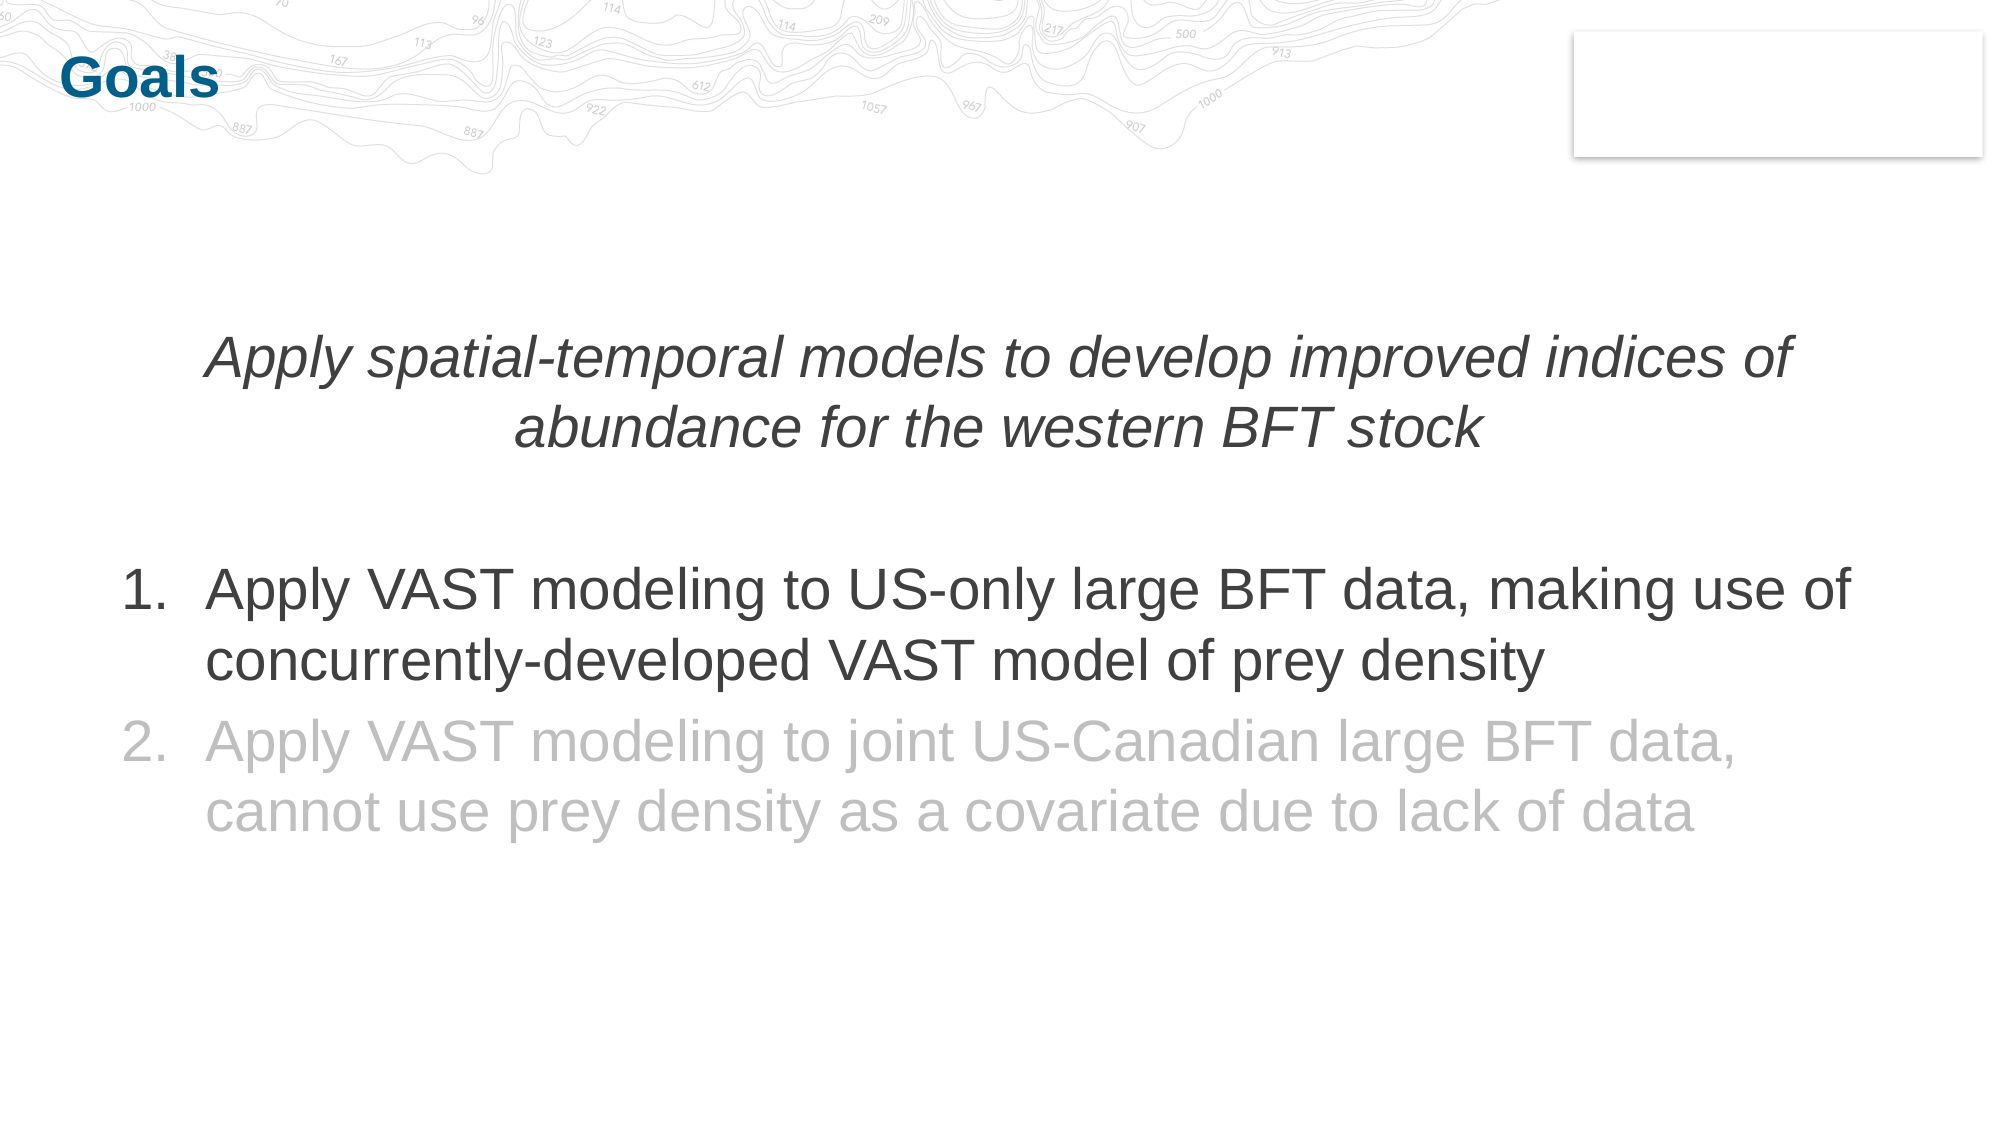

# Goals

Apply spatial-temporal models to develop improved indices of abundance for the western BFT stock

Apply VAST modeling to US-only large BFT data, making use of concurrently-developed VAST model of prey density
Apply VAST modeling to joint US-Canadian large BFT data, cannot use prey density as a covariate due to lack of data